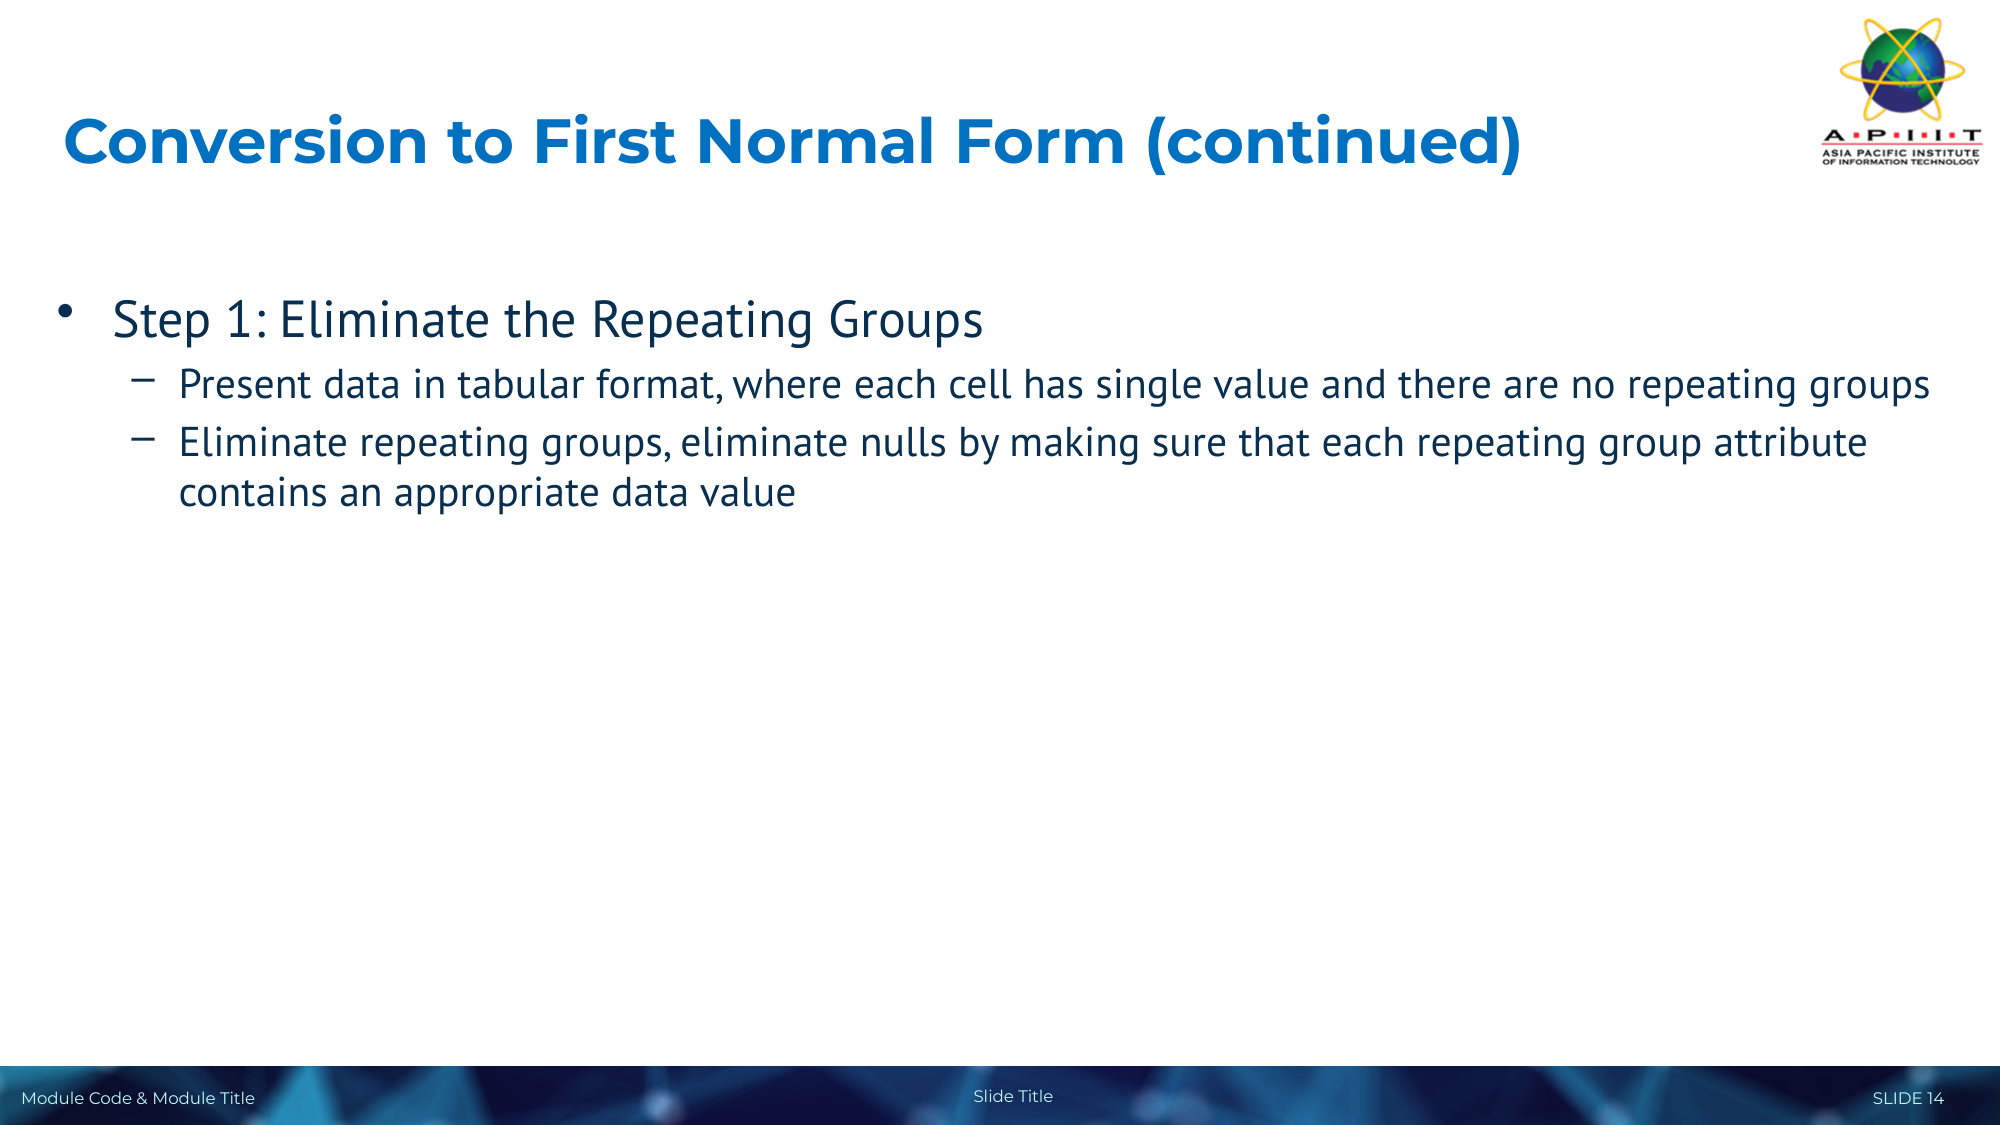

# Conversion to First Normal Form (continued)
Step 1: Eliminate the Repeating Groups
Present data in tabular format, where each cell has single value and there are no repeating groups
Eliminate repeating groups, eliminate nulls by making sure that each repeating group attribute contains an appropriate data value